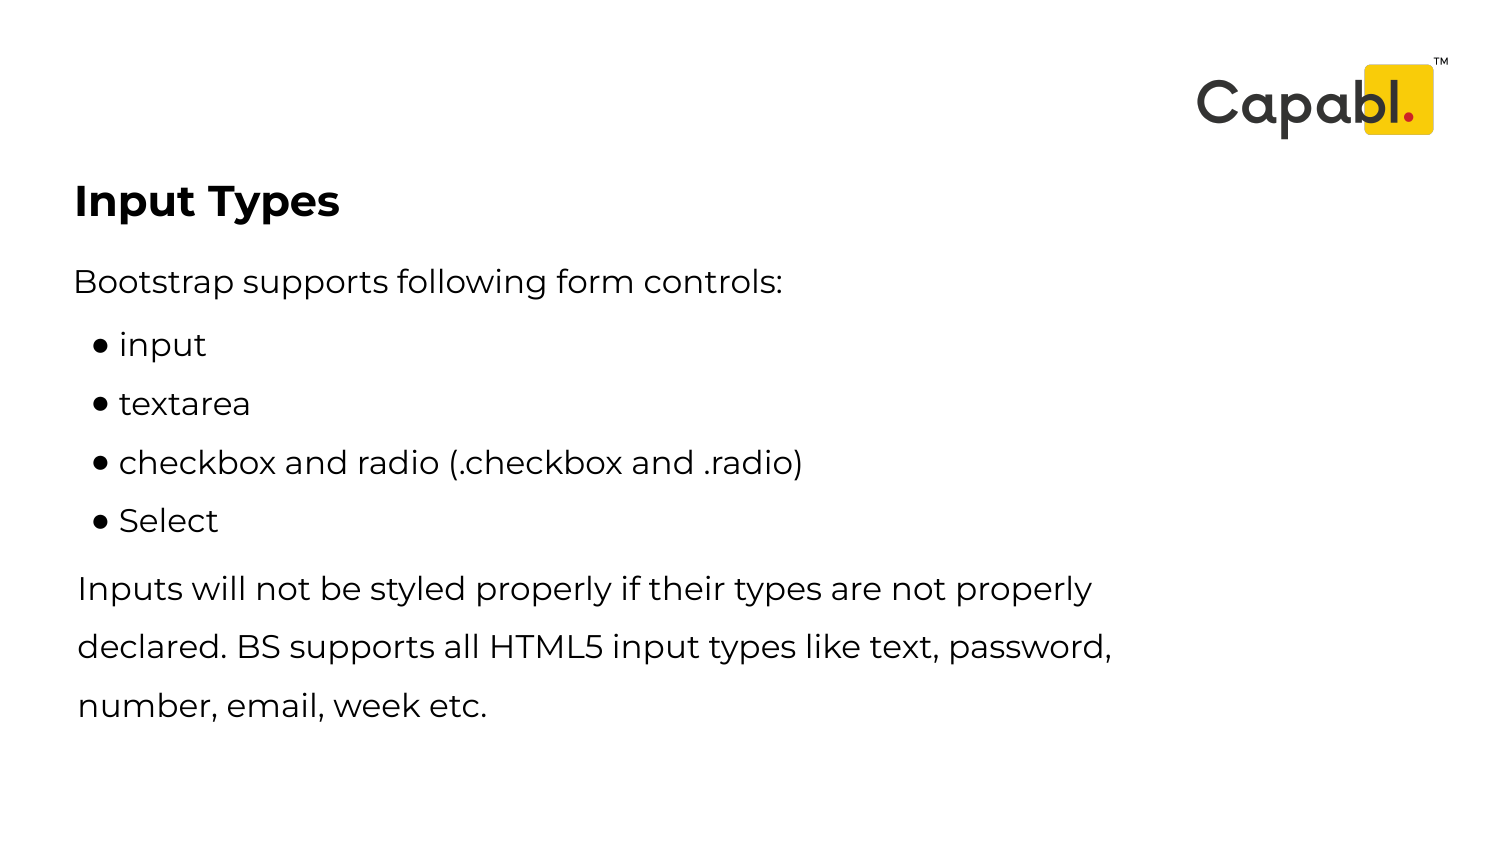

Input Types
 Bootstrap supports following form controls:
# input
 textarea
 checkbox and radio (.checkbox and .radio)
 Select

Inputs will not be styled properly if their types are not properly declared. BS supports all HTML5 input types like text, password, number, email, week etc.